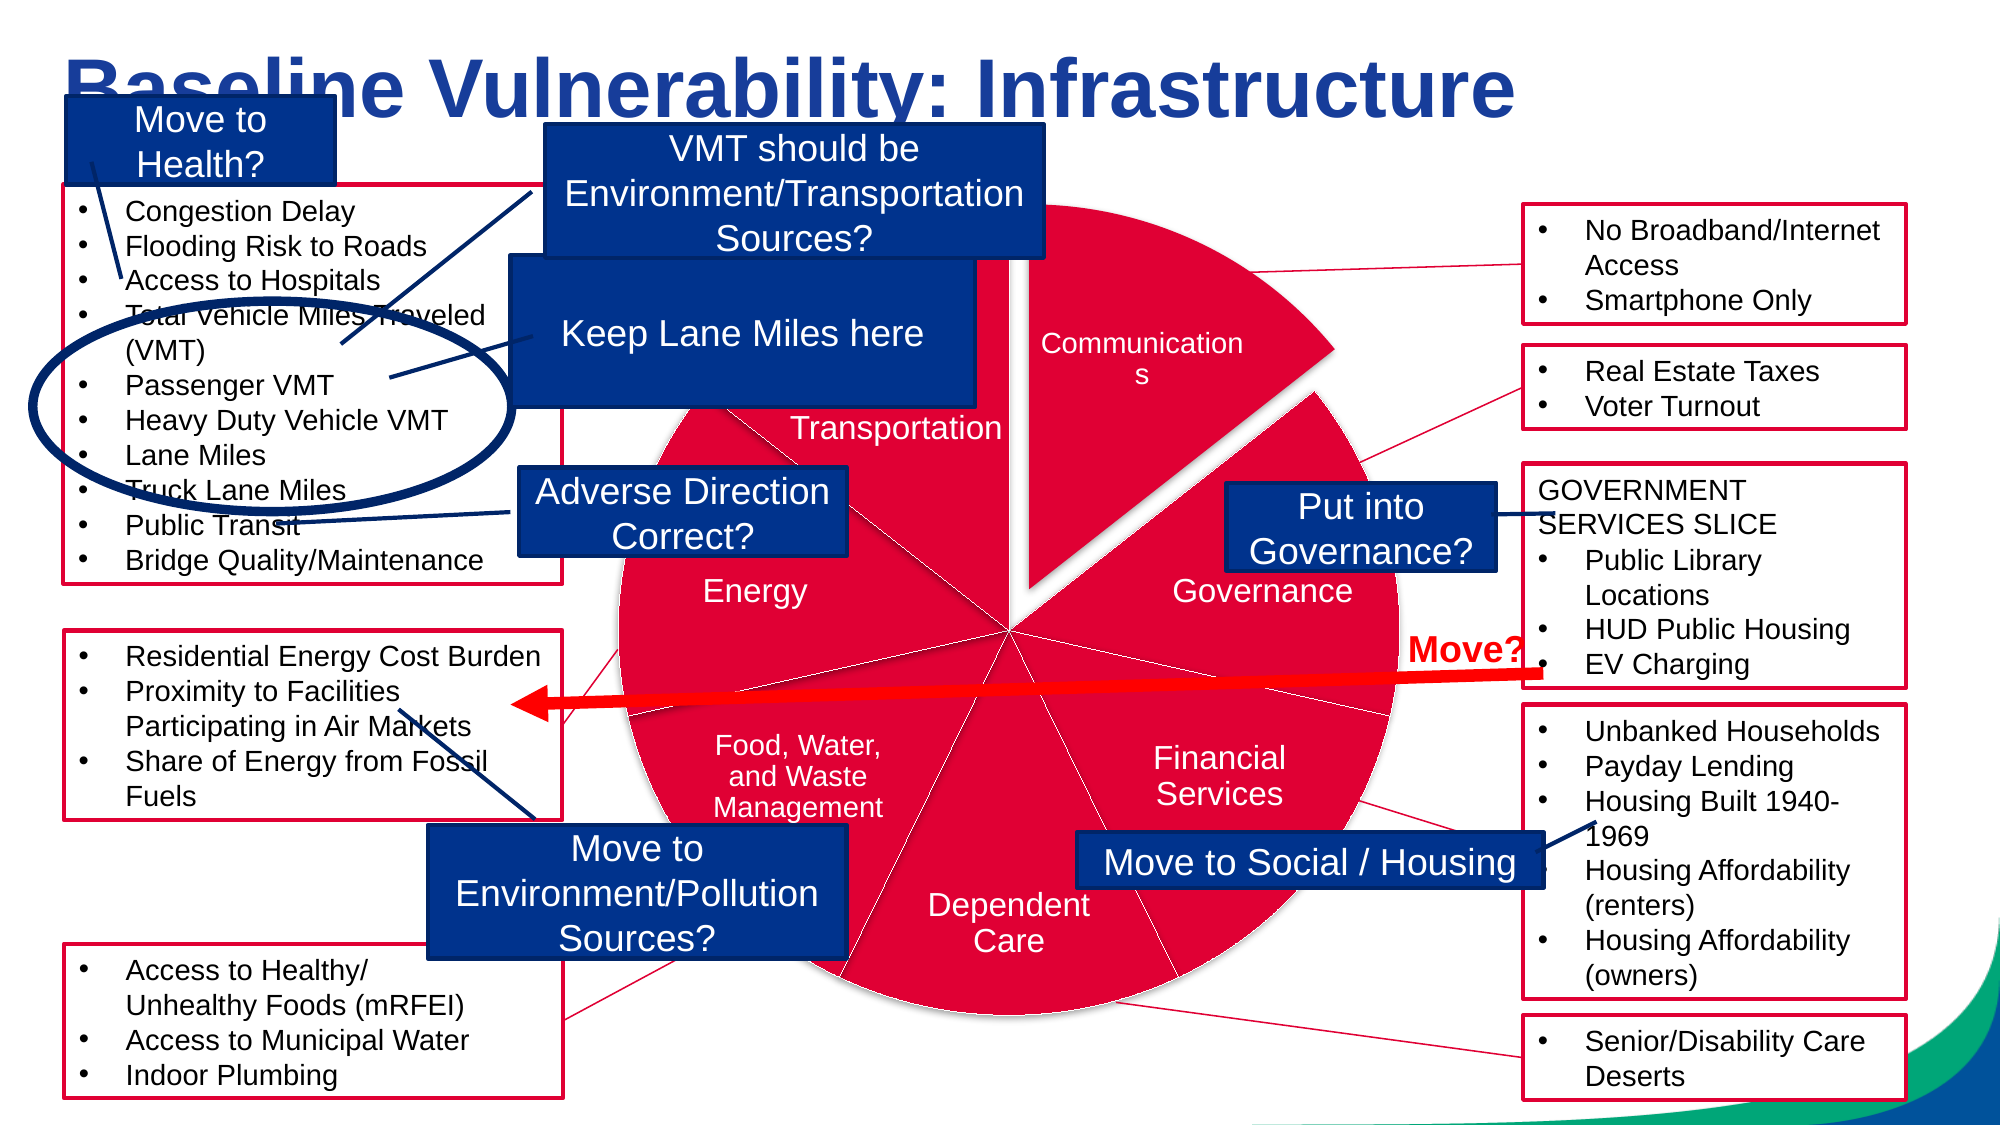

# Baseline Vulnerability: Infrastructure
Move to Health?
VMT should be Environment/Transportation Sources?
Congestion Delay
Flooding Risk to Roads
Access to Hospitals
Total Vehicle Miles Traveled (VMT)
Passenger VMT
Heavy Duty Vehicle VMT
Lane Miles
Truck Lane Miles
Public Transit
Bridge Quality/Maintenance
 Communications
No Broadband/Internet Access
Smartphone Only
Governance
Financial Services
Dependent Care
Food, Water, and Waste Management
Energy

Transportation
Keep Lane Miles here

Real Estate Taxes
Voter Turnout
GOVERNMENT SERVICES SLICE
Public Library Locations
HUD Public Housing
EV Charging
Adverse Direction Correct?
Put into Governance?
Move?
Residential Energy Cost Burden
Proximity to Facilities Participating in Air Markets
Share of Energy from Fossil Fuels
Unbanked Households
Payday Lending
Housing Built 1940-1969
Housing Affordability (renters)
Housing Affordability (owners)
Move to Environment/Pollution Sources?
Move to Social / Housing
Access to Healthy/
Unhealthy Foods (mRFEI)
Access to Municipal Water
Indoor Plumbing
Senior/Disability Care Deserts